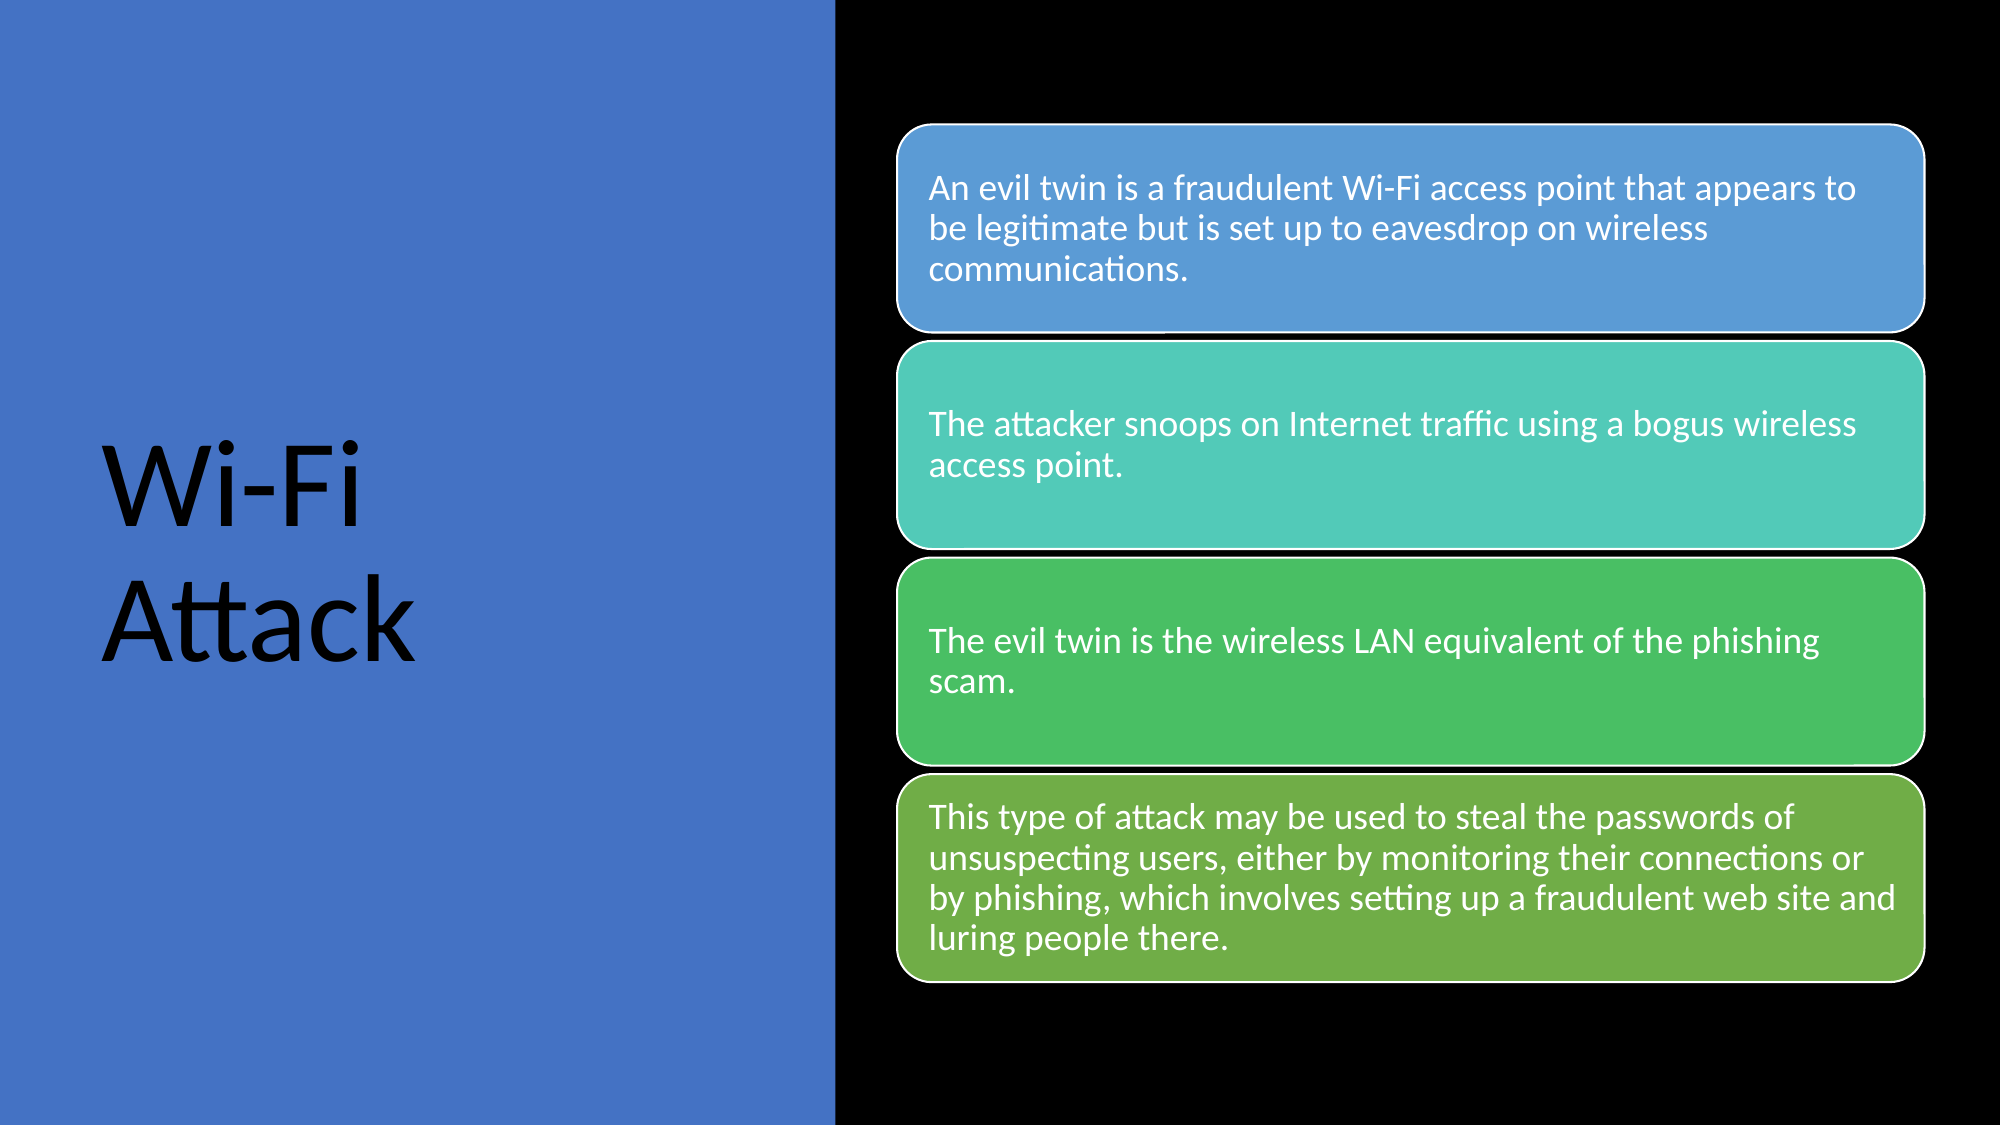

# Wi-Fi Attack
An evil twin is a fraudulent Wi-Fi access point that appears to be legitimate but is set up to eavesdrop on wireless communications.
The attacker snoops on Internet traffic using a bogus wireless access point.
The evil twin is the wireless LAN equivalent of the phishing scam.
This type of attack may be used to steal the passwords of unsuspecting users, either by monitoring their connections or by phishing, which involves setting up a fraudulent web site and luring people there.